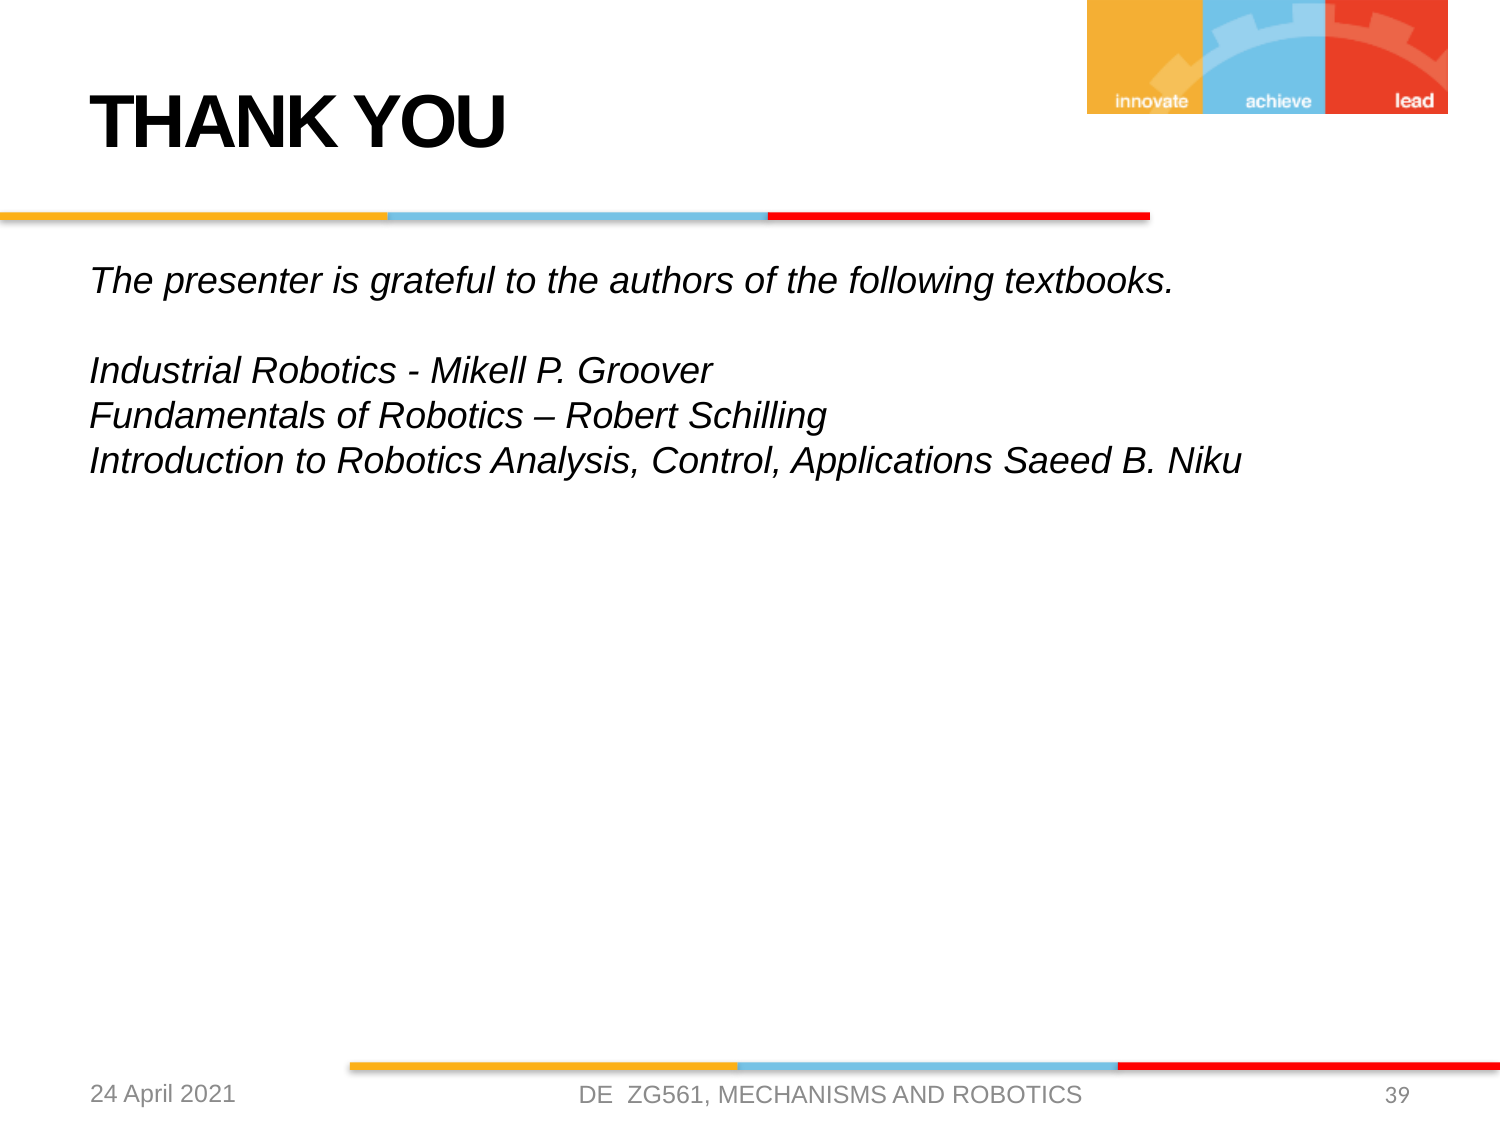

# THANK YOU
The presenter is grateful to the authors of the following textbooks.

Industrial Robotics - Mikell P. Groover
Fundamentals of Robotics – Robert Schilling
Introduction to Robotics Analysis, Control, Applications Saeed B. Niku

24 April 2021
DE  ZG561, MECHANISMS AND ROBOTICS
39